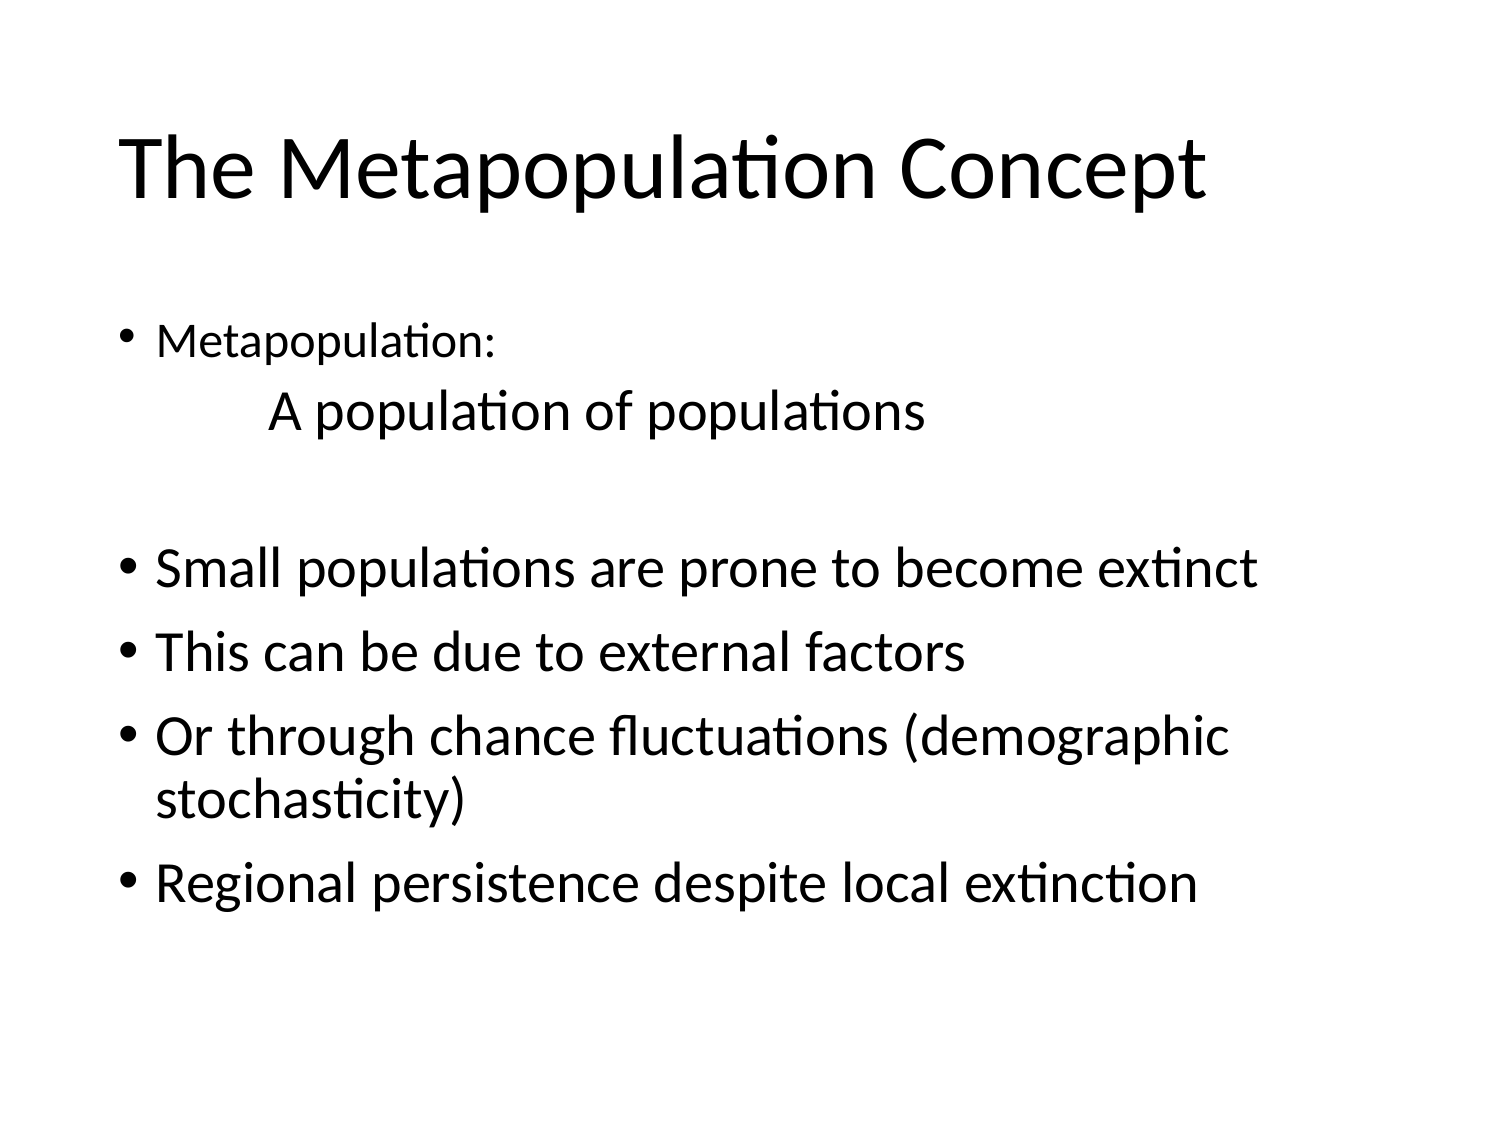

# The Metapopulation Concept
Metapopulation:
A population of populations

Small populations are prone to become extinct
This can be due to external factors
Or through chance fluctuations (demographic stochasticity)
Regional persistence despite local extinction